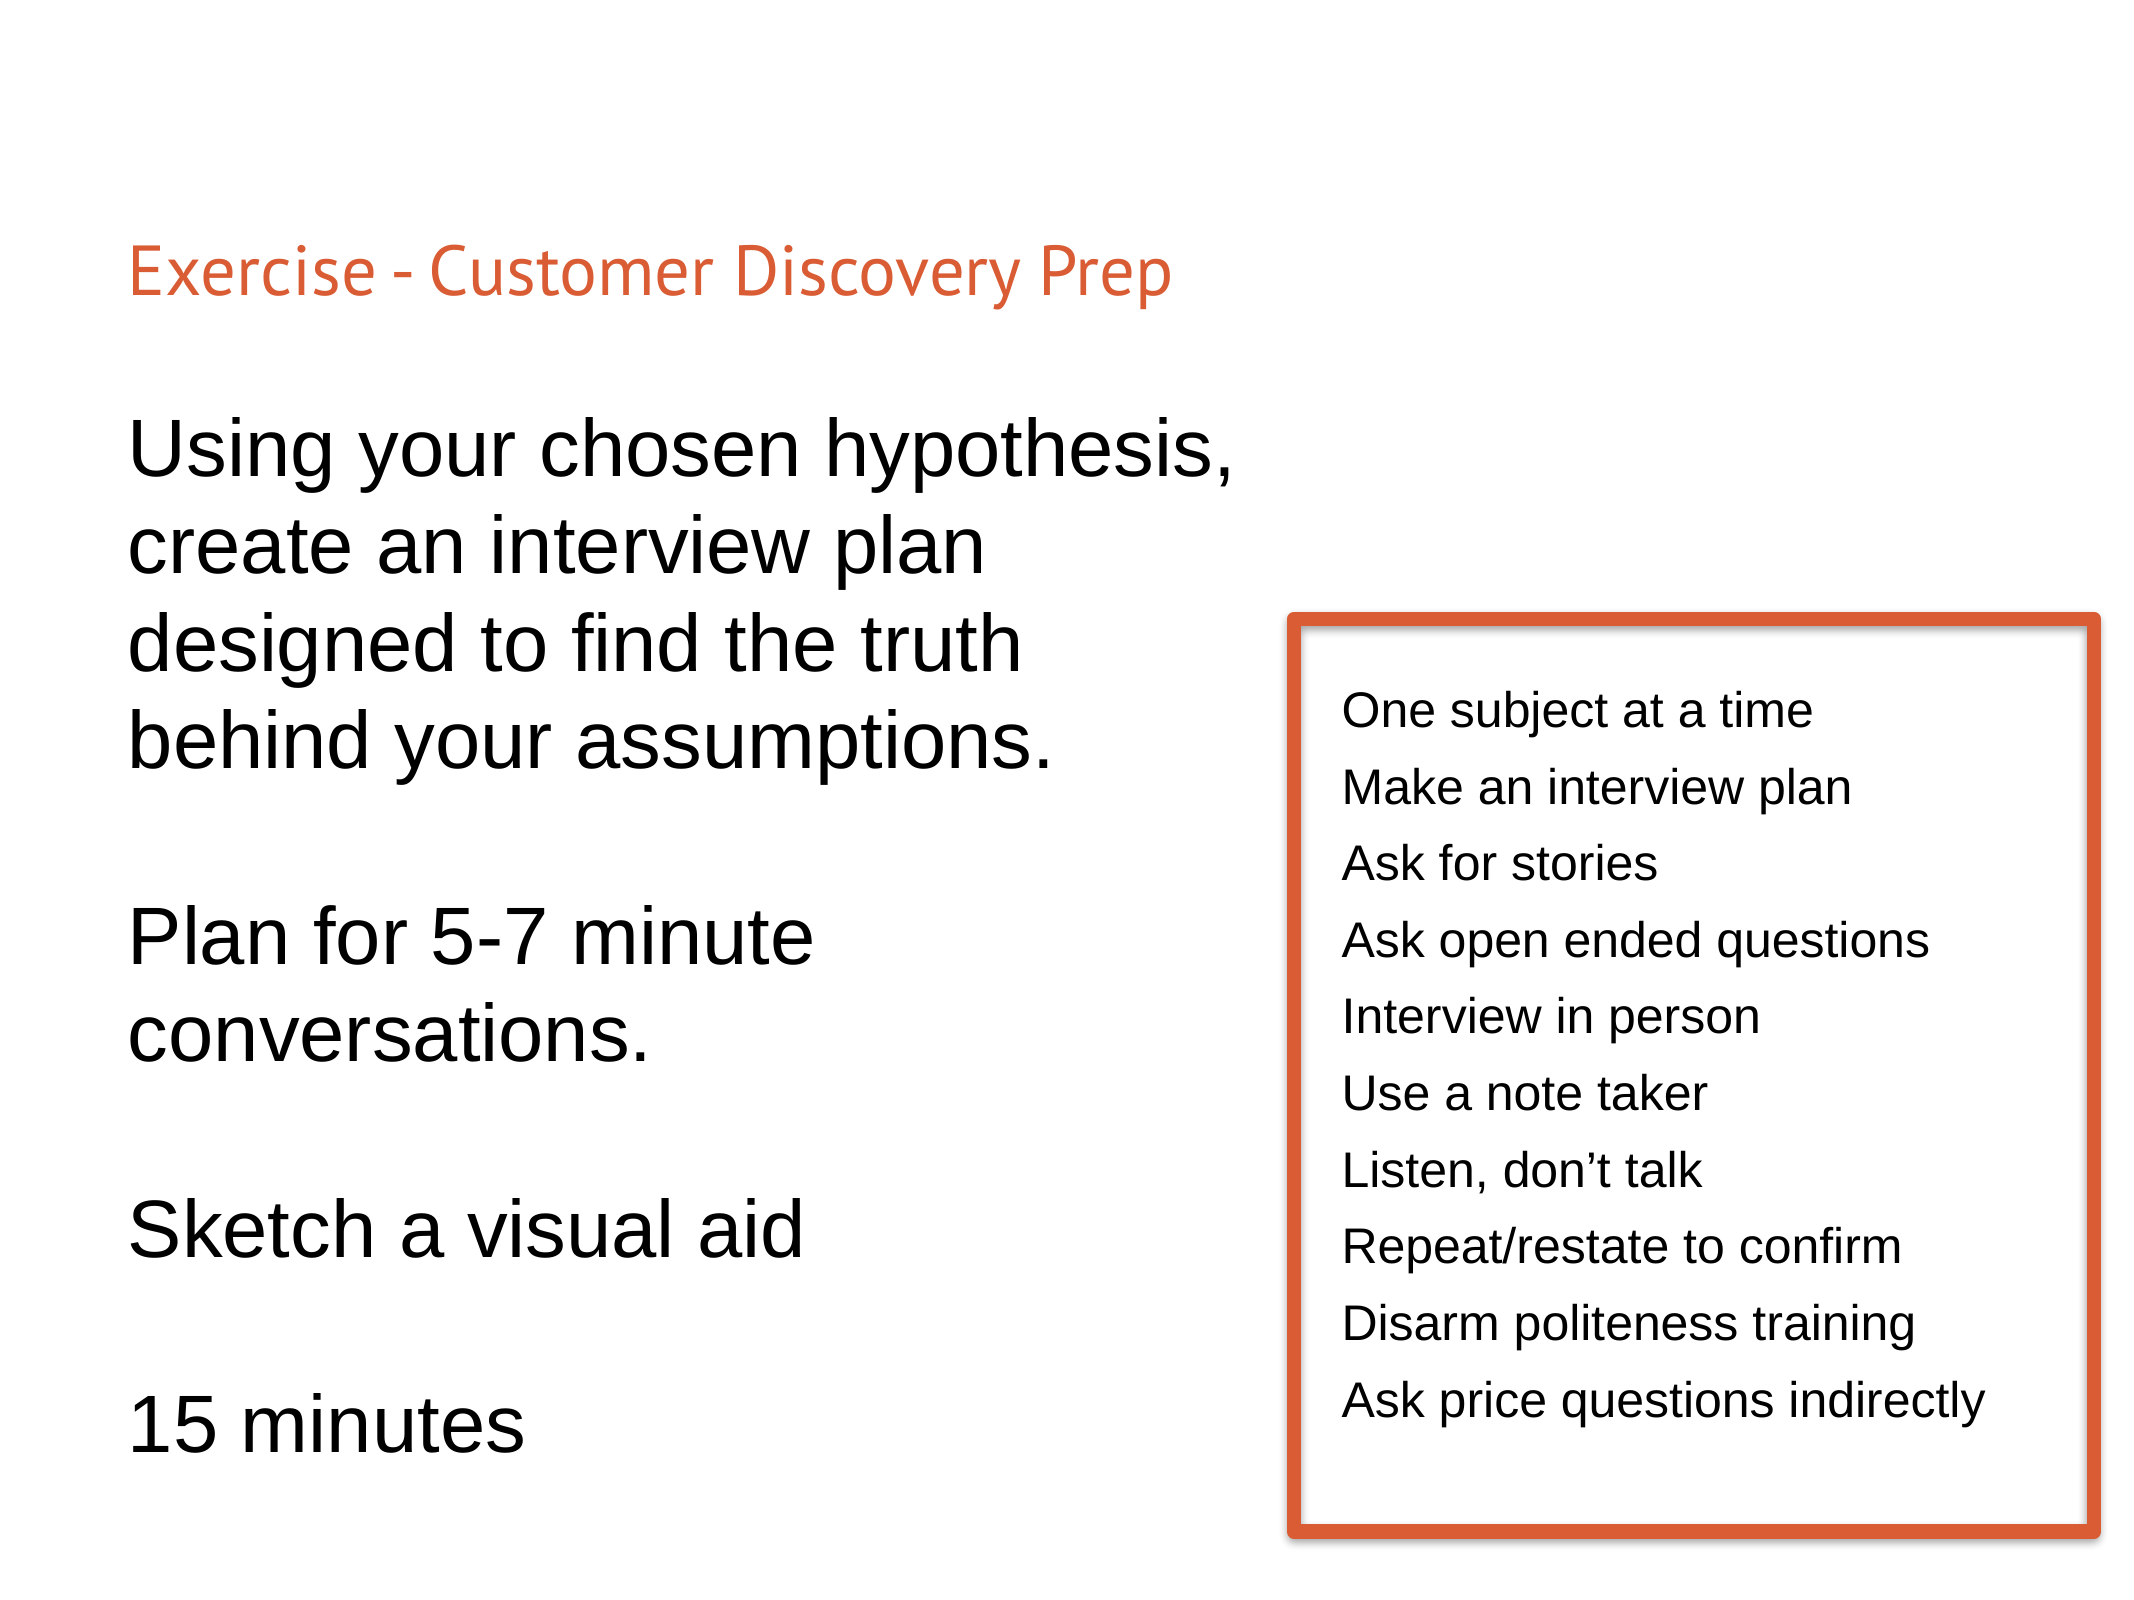

# Exercise - Customer Discovery Prep
Using your chosen hypothesis, create an interview plan designed to find the truth behind your assumptions.

Plan for 5-7 minute conversations.

Sketch a visual aid

15 minutes

One subject at a time
Make an interview plan
Ask for stories
Ask open ended questions
Interview in person
Use a note taker
Listen, don’t talk
Repeat/restate to confirm
Disarm politeness training
Ask price questions indirectly